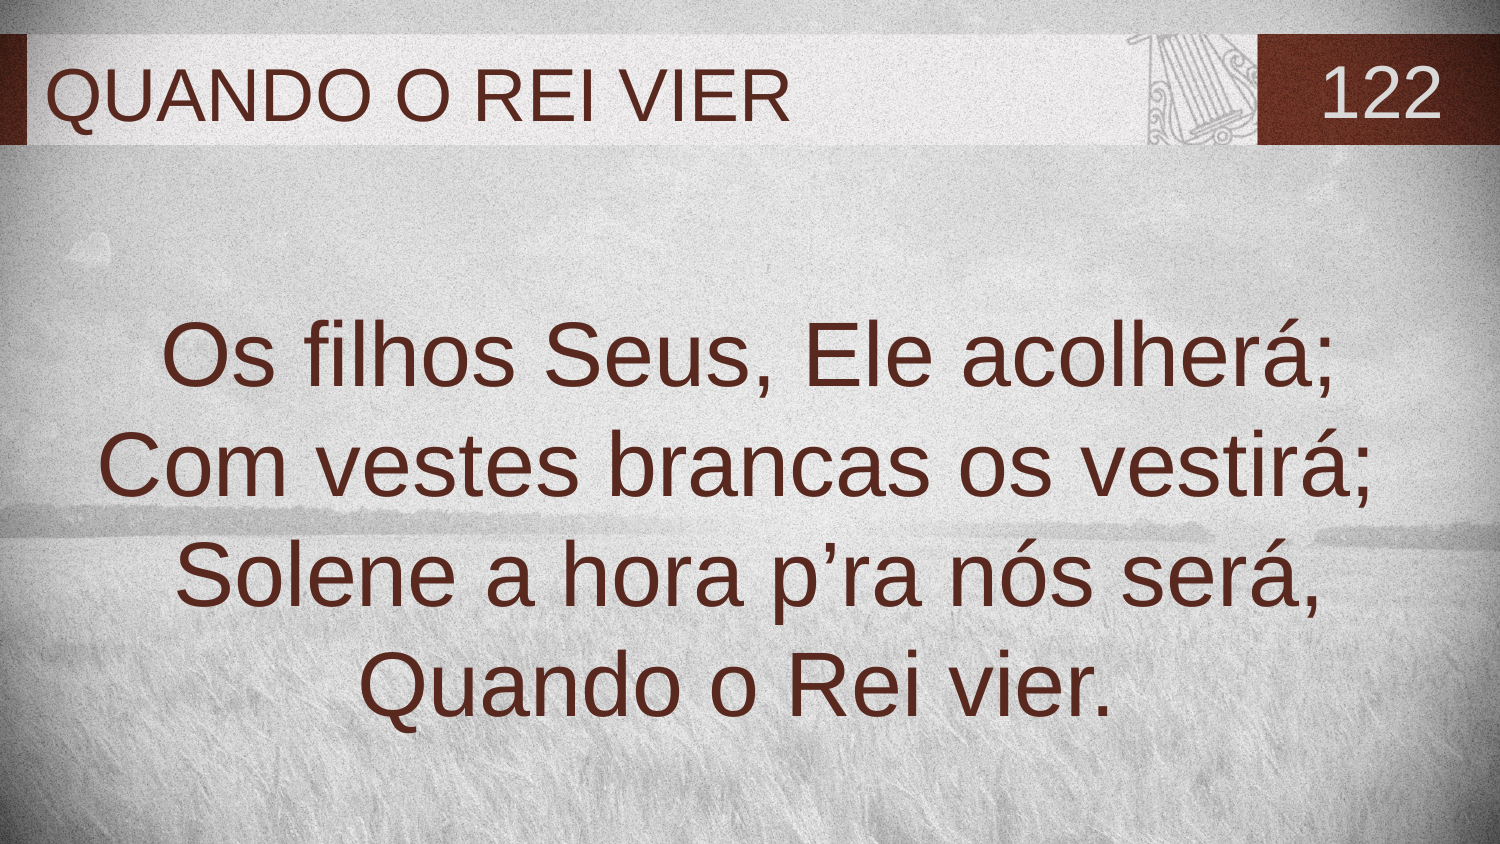

# QUANDO O REI VIER
122
Os filhos Seus, Ele acolherá;
Com vestes brancas os vestirá;
Solene a hora p’ra nós será,
Quando o Rei vier.